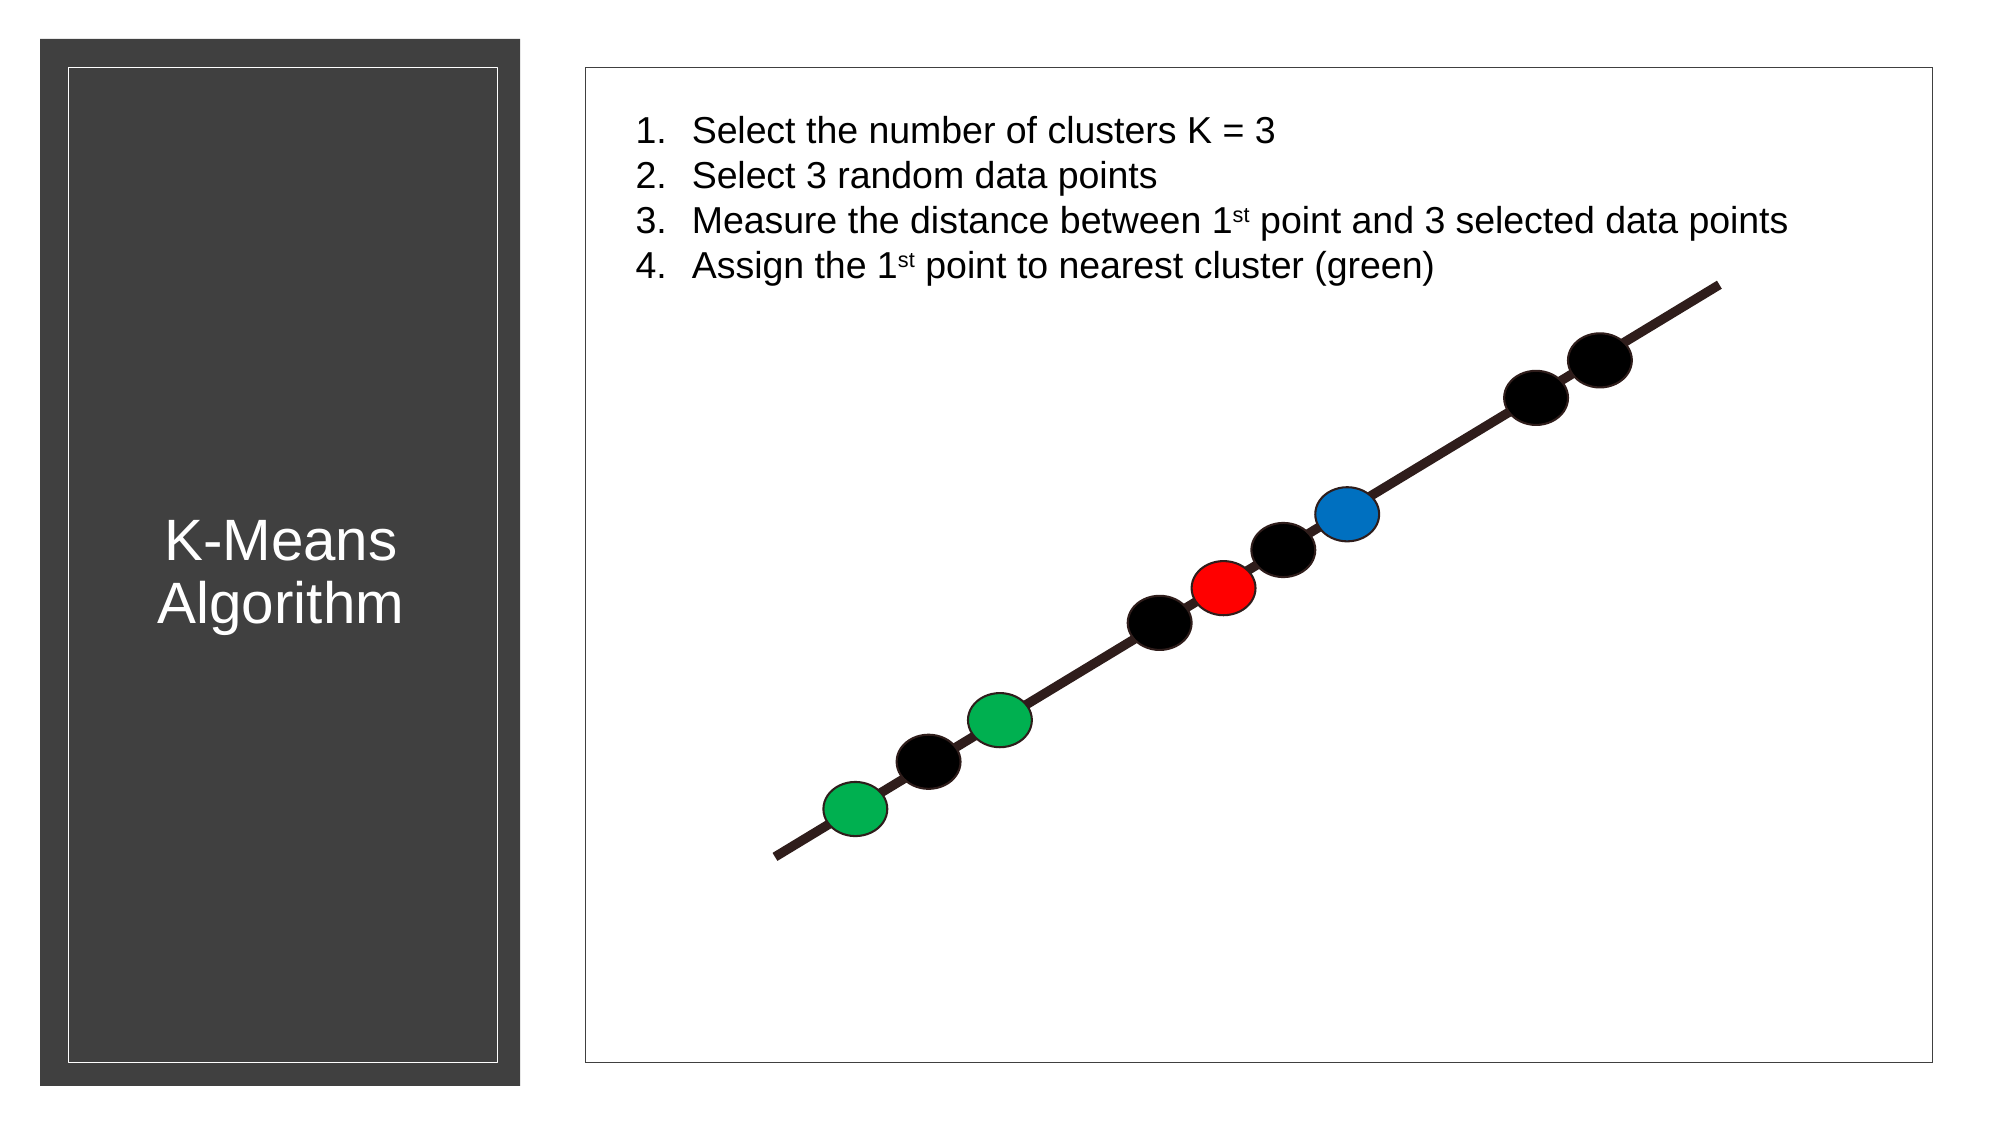

Select the number of clusters K = 3
Select 3 random data points
Measure the distance between 1st point and 3 selected data points
Assign the 1st point to nearest cluster (green)
# K-Means Algorithm